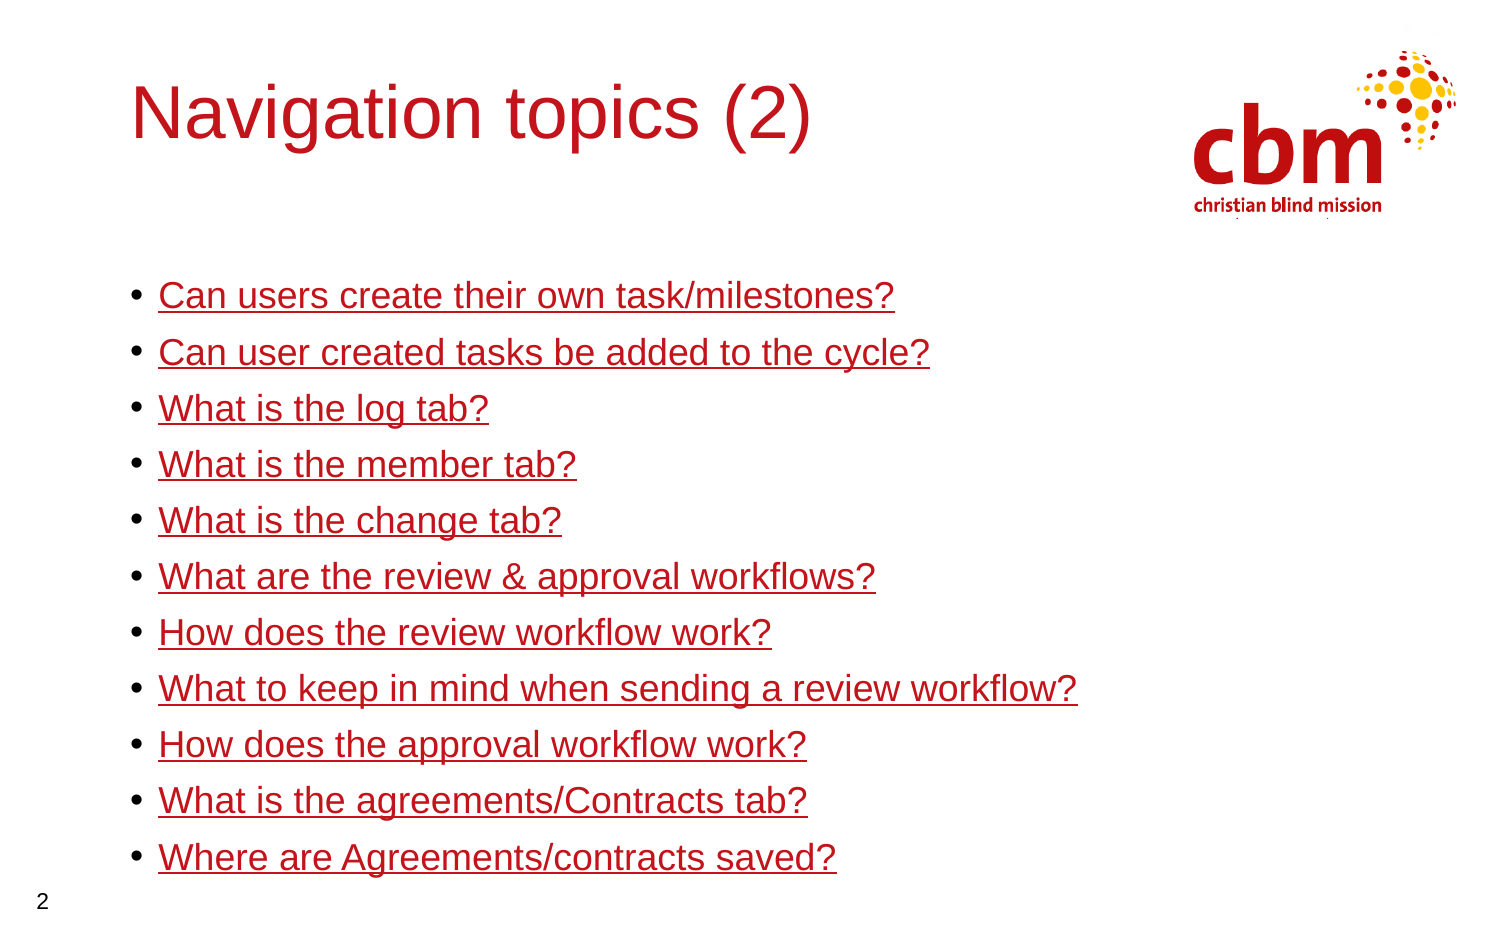

# Navigation topics (2)
Can users create their own task/milestones?
Can user created tasks be added to the cycle?
What is the log tab?
What is the member tab?
What is the change tab?
What are the review & approval workflows?
How does the review workflow work?
What to keep in mind when sending a review workflow?
How does the approval workflow work?
What is the agreements/Contracts tab?
Where are Agreements/contracts saved?
2